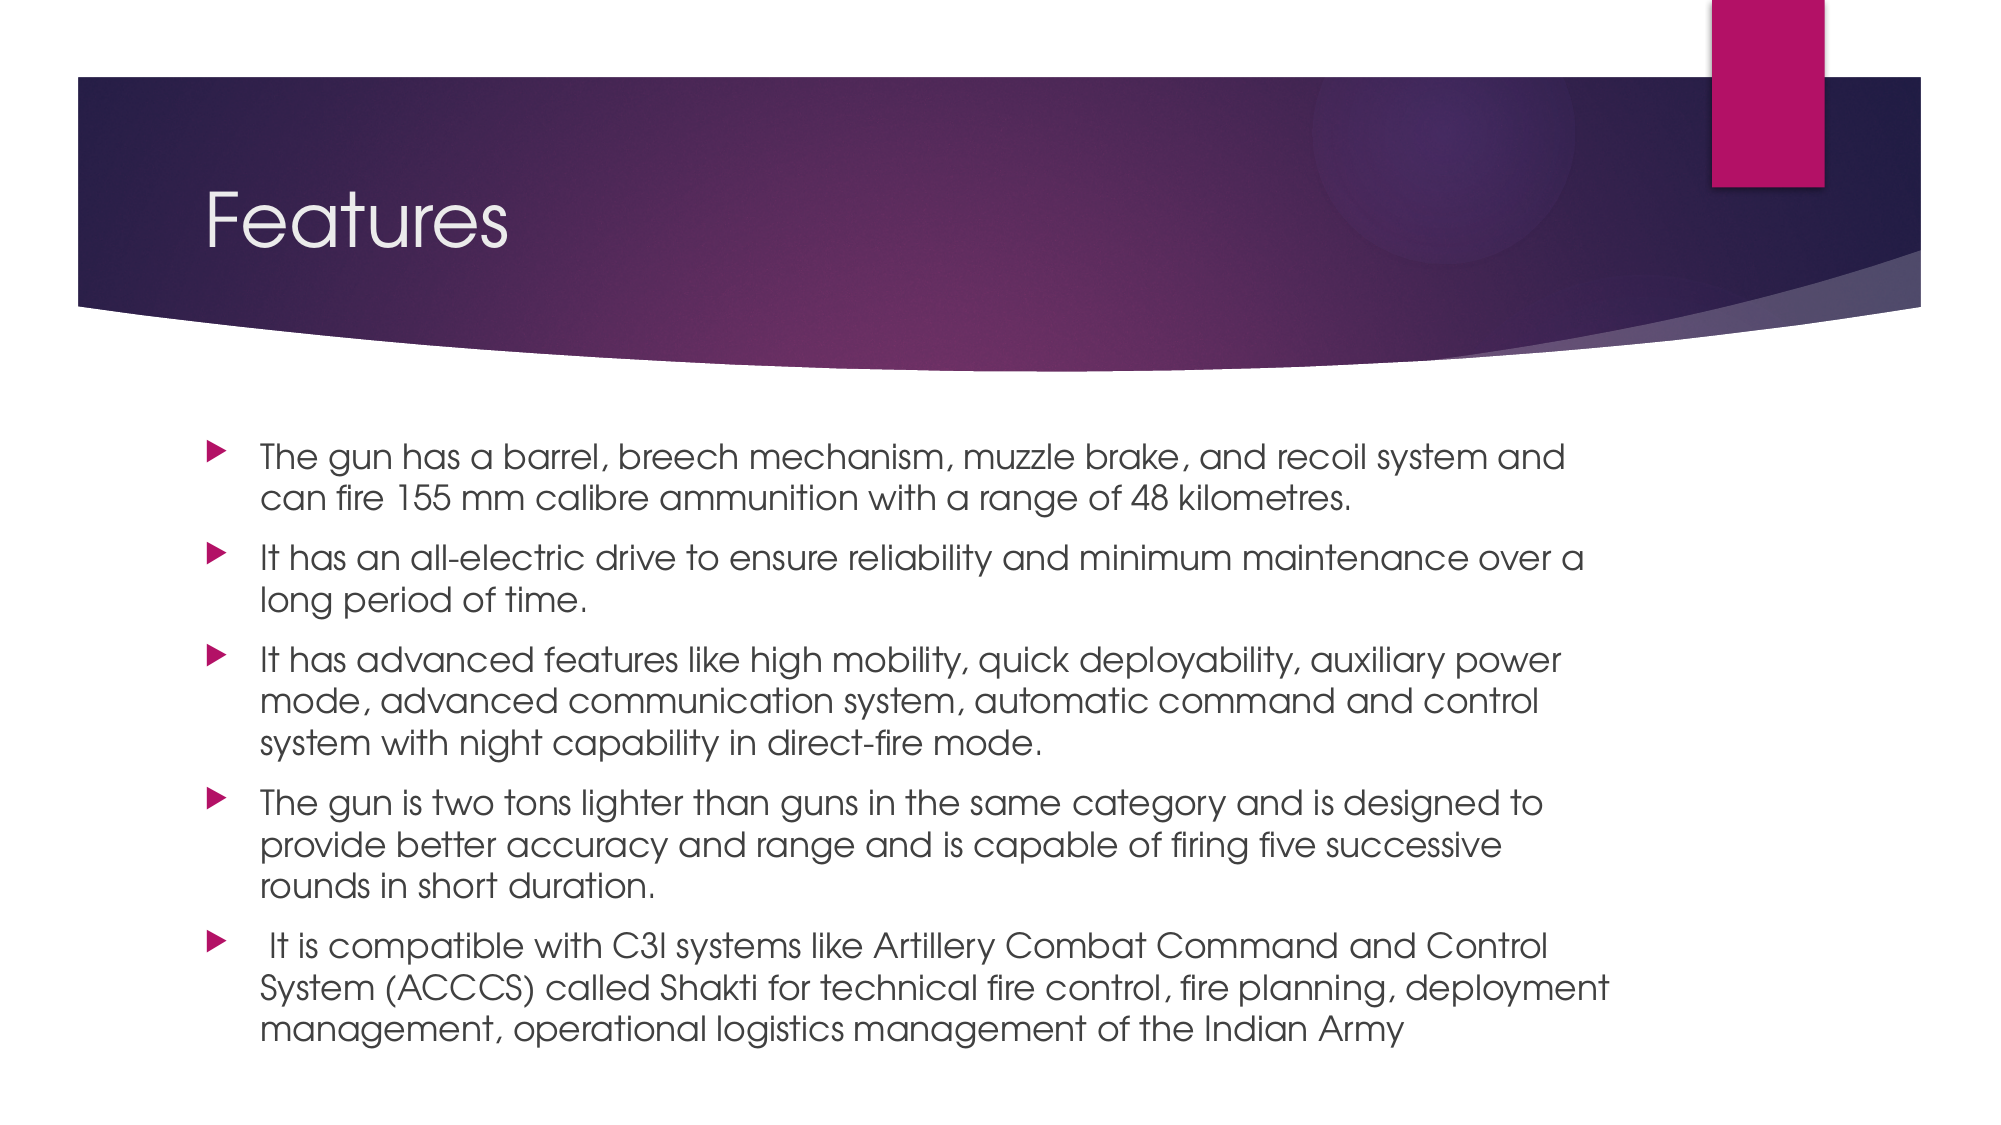

# Features
The gun has a barrel, breech mechanism, muzzle brake, and recoil system and can fire 155 mm calibre ammunition with a range of 48 kilometres.
It has an all-electric drive to ensure reliability and minimum maintenance over a long period of time.
It has advanced features like high mobility, quick deployability, auxiliary power mode, advanced communication system, automatic command and control system with night capability in direct-fire mode.
The gun is two tons lighter than guns in the same category and is designed to provide better accuracy and range and is capable of firing five successive rounds in short duration.
 It is compatible with C3I systems like Artillery Combat Command and Control System (ACCCS) called Shakti for technical fire control, fire planning, deployment management, operational logistics management of the Indian Army